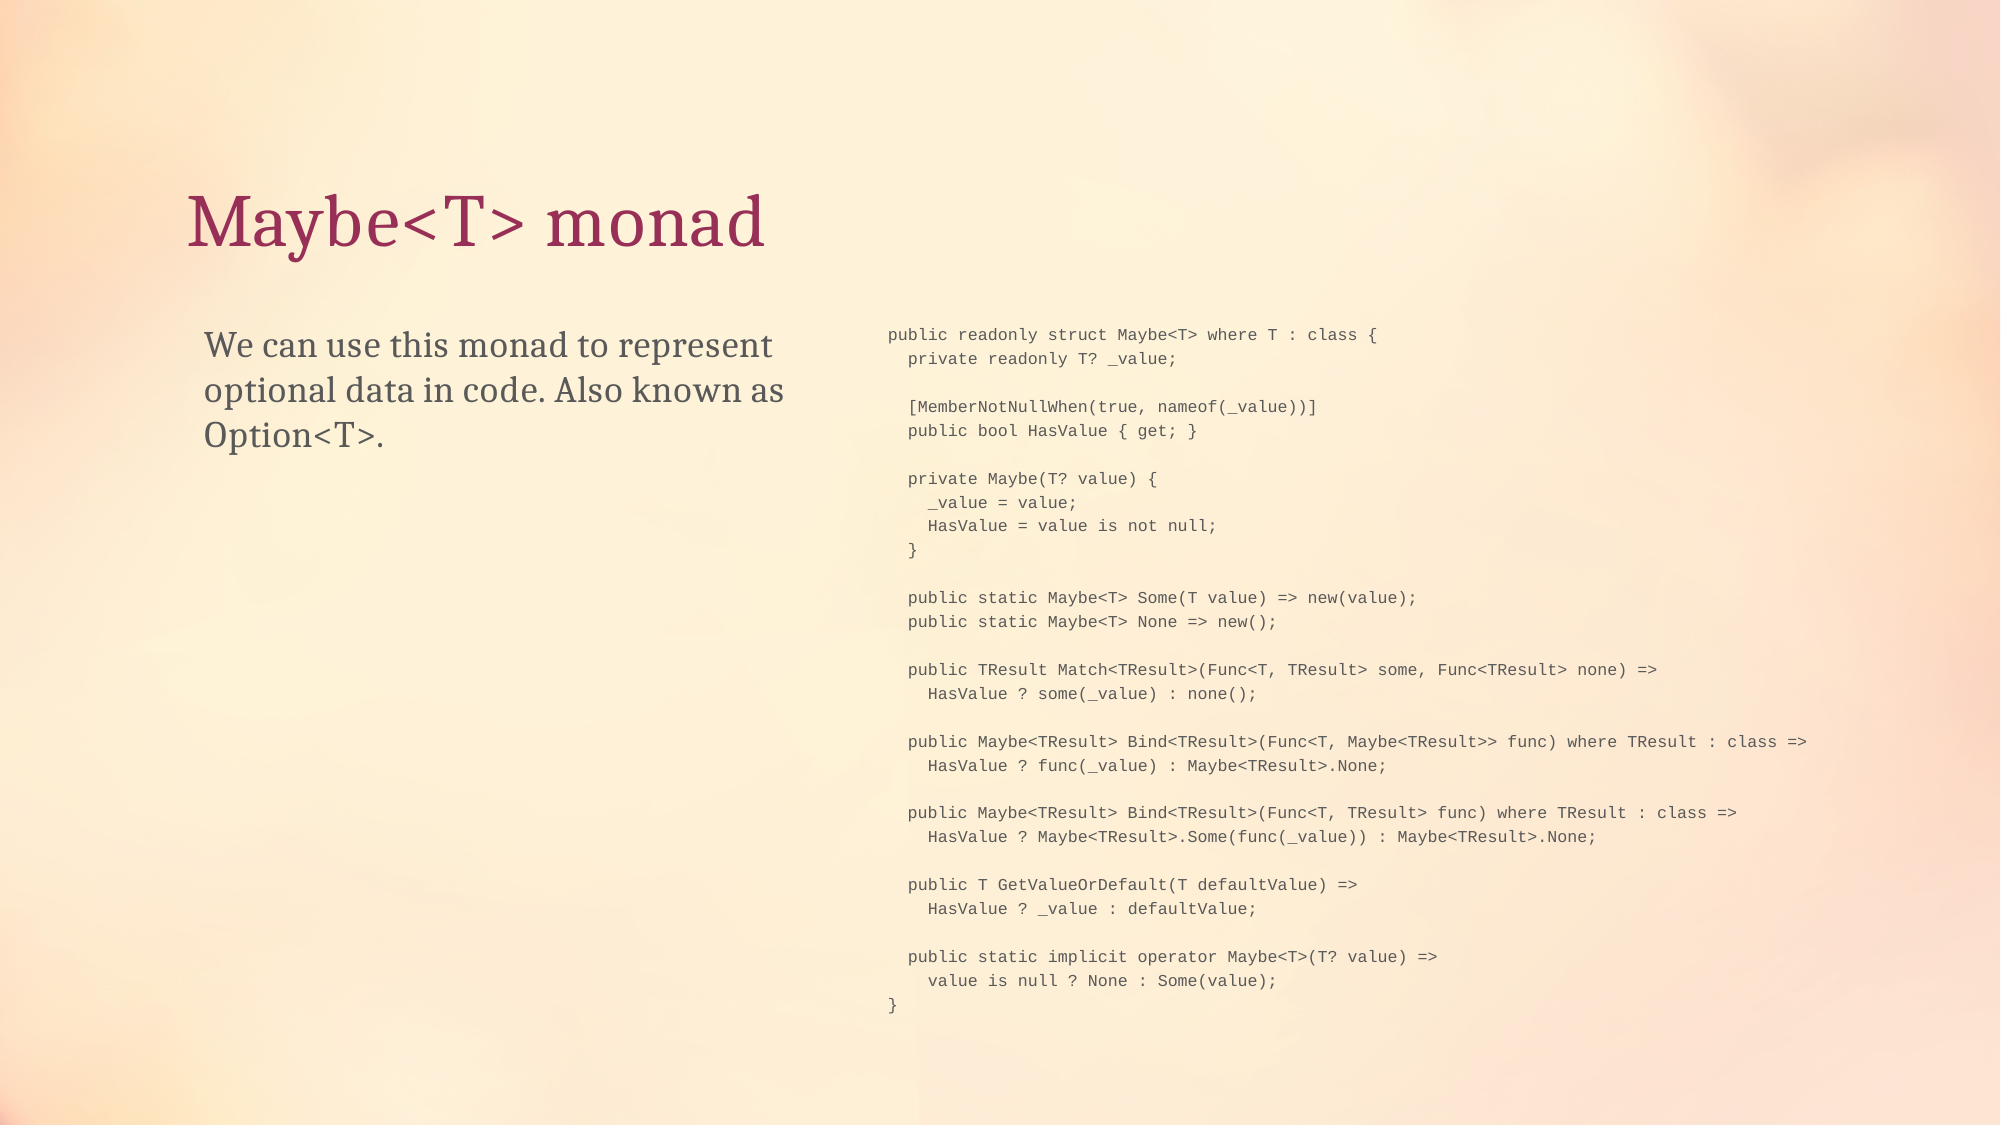

# Maybe<T> monad
We can use this monad to represent optional data in code. Also known as Option<T>.
public readonly struct Maybe<T> where T : class {
  private readonly T? _value;

  [MemberNotNullWhen(true, nameof(_value))]
  public bool HasValue { get; }

  private Maybe(T? value) {
    _value = value;
    HasValue = value is not null;
  }

  public static Maybe<T> Some(T value) => new(value);
  public static Maybe<T> None => new();

  public TResult Match<TResult>(Func<T, TResult> some, Func<TResult> none) =>
    HasValue ? some(_value) : none();

  public Maybe<TResult> Bind<TResult>(Func<T, Maybe<TResult>> func) where TResult : class =>
    HasValue ? func(_value) : Maybe<TResult>.None;

  public Maybe<TResult> Bind<TResult>(Func<T, TResult> func) where TResult : class =>
    HasValue ? Maybe<TResult>.Some(func(_value)) : Maybe<TResult>.None;

  public T GetValueOrDefault(T defaultValue) =>
    HasValue ? _value : defaultValue;

  public static implicit operator Maybe<T>(T? value) =>
    value is null ? None : Some(value);
}